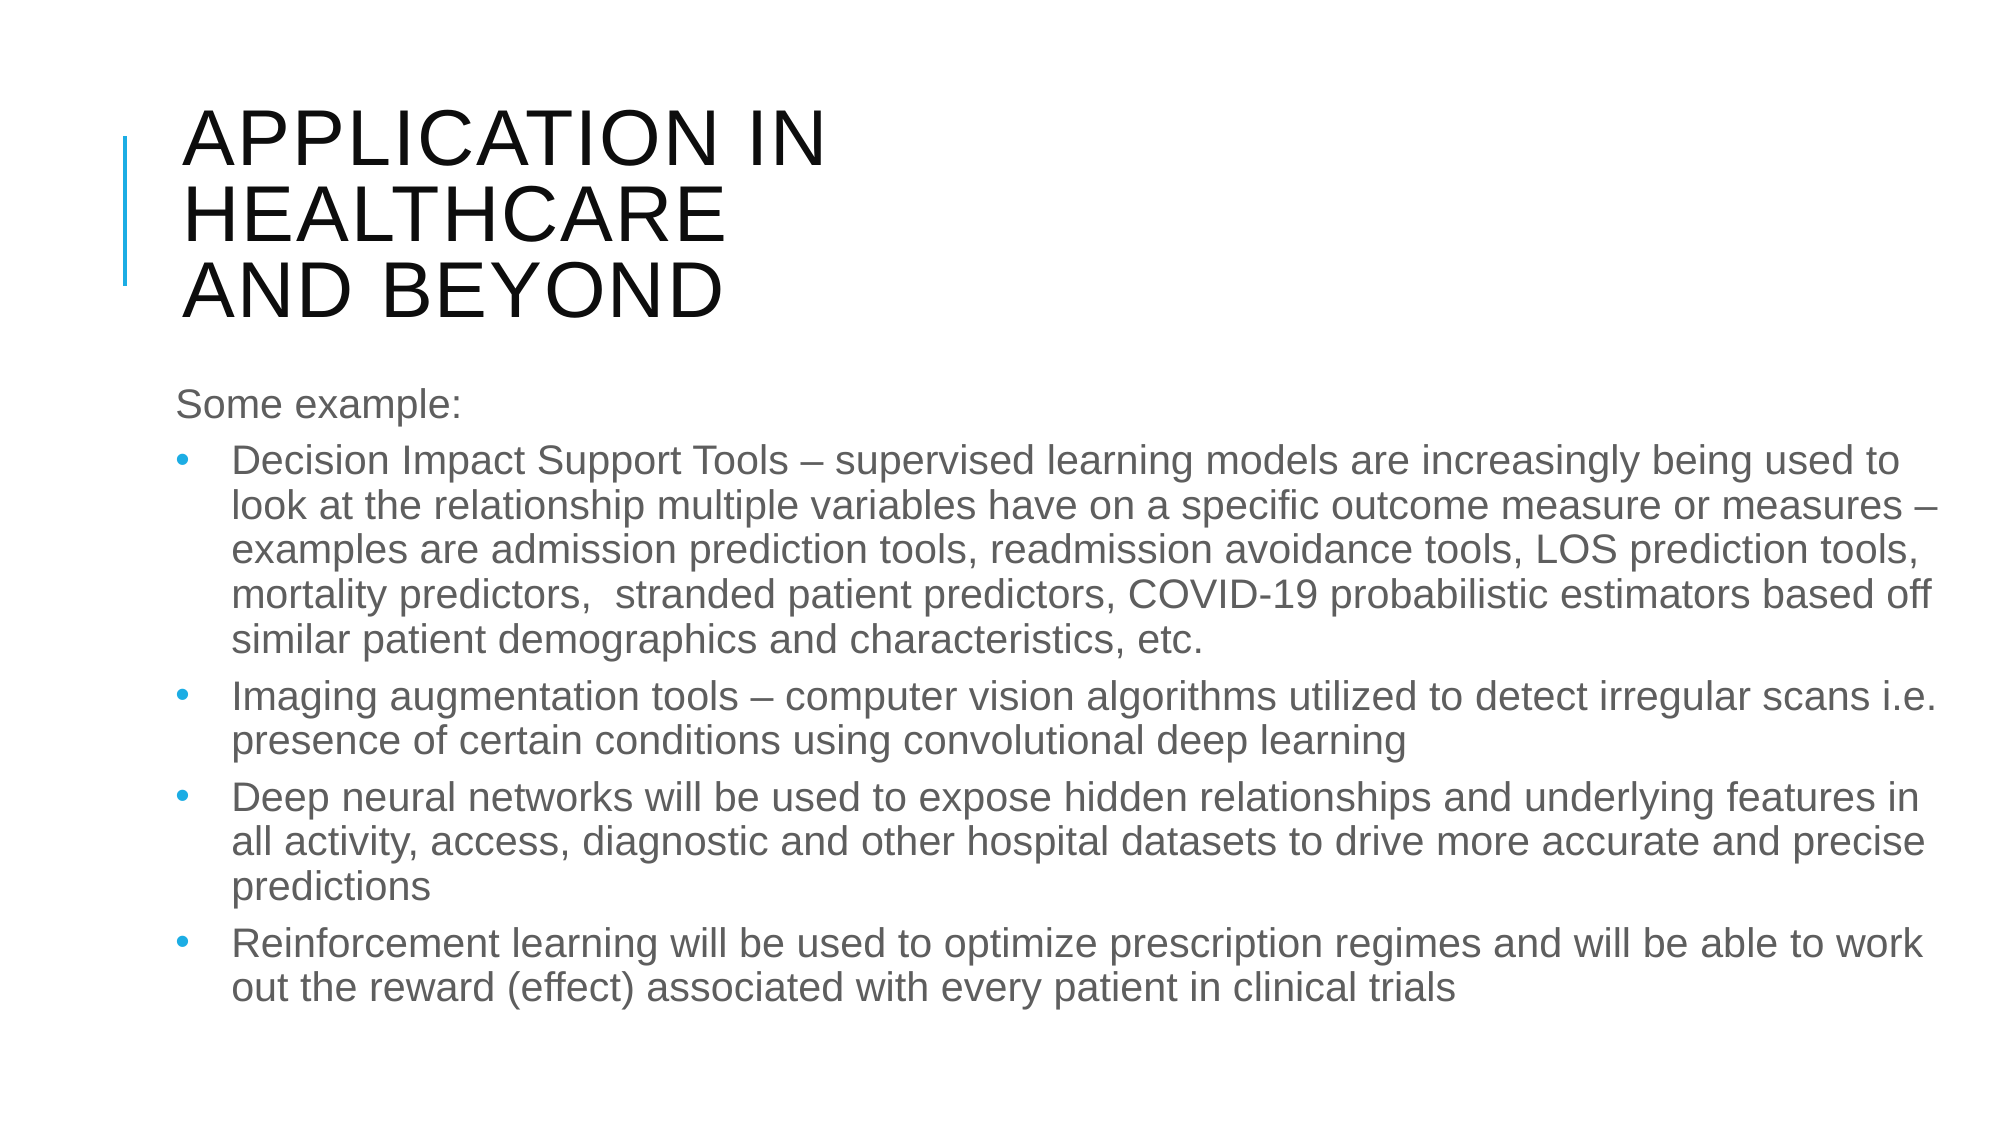

# Application in healthcare and beyond
Some example:
Decision Impact Support Tools – supervised learning models are increasingly being used to look at the relationship multiple variables have on a specific outcome measure or measures – examples are admission prediction tools, readmission avoidance tools, LOS prediction tools, mortality predictors,  stranded patient predictors, COVID-19 probabilistic estimators based off similar patient demographics and characteristics, etc.
Imaging augmentation tools – computer vision algorithms utilized to detect irregular scans i.e. presence of certain conditions using convolutional deep learning
Deep neural networks will be used to expose hidden relationships and underlying features in all activity, access, diagnostic and other hospital datasets to drive more accurate and precise predictions
Reinforcement learning will be used to optimize prescription regimes and will be able to work out the reward (effect) associated with every patient in clinical trials